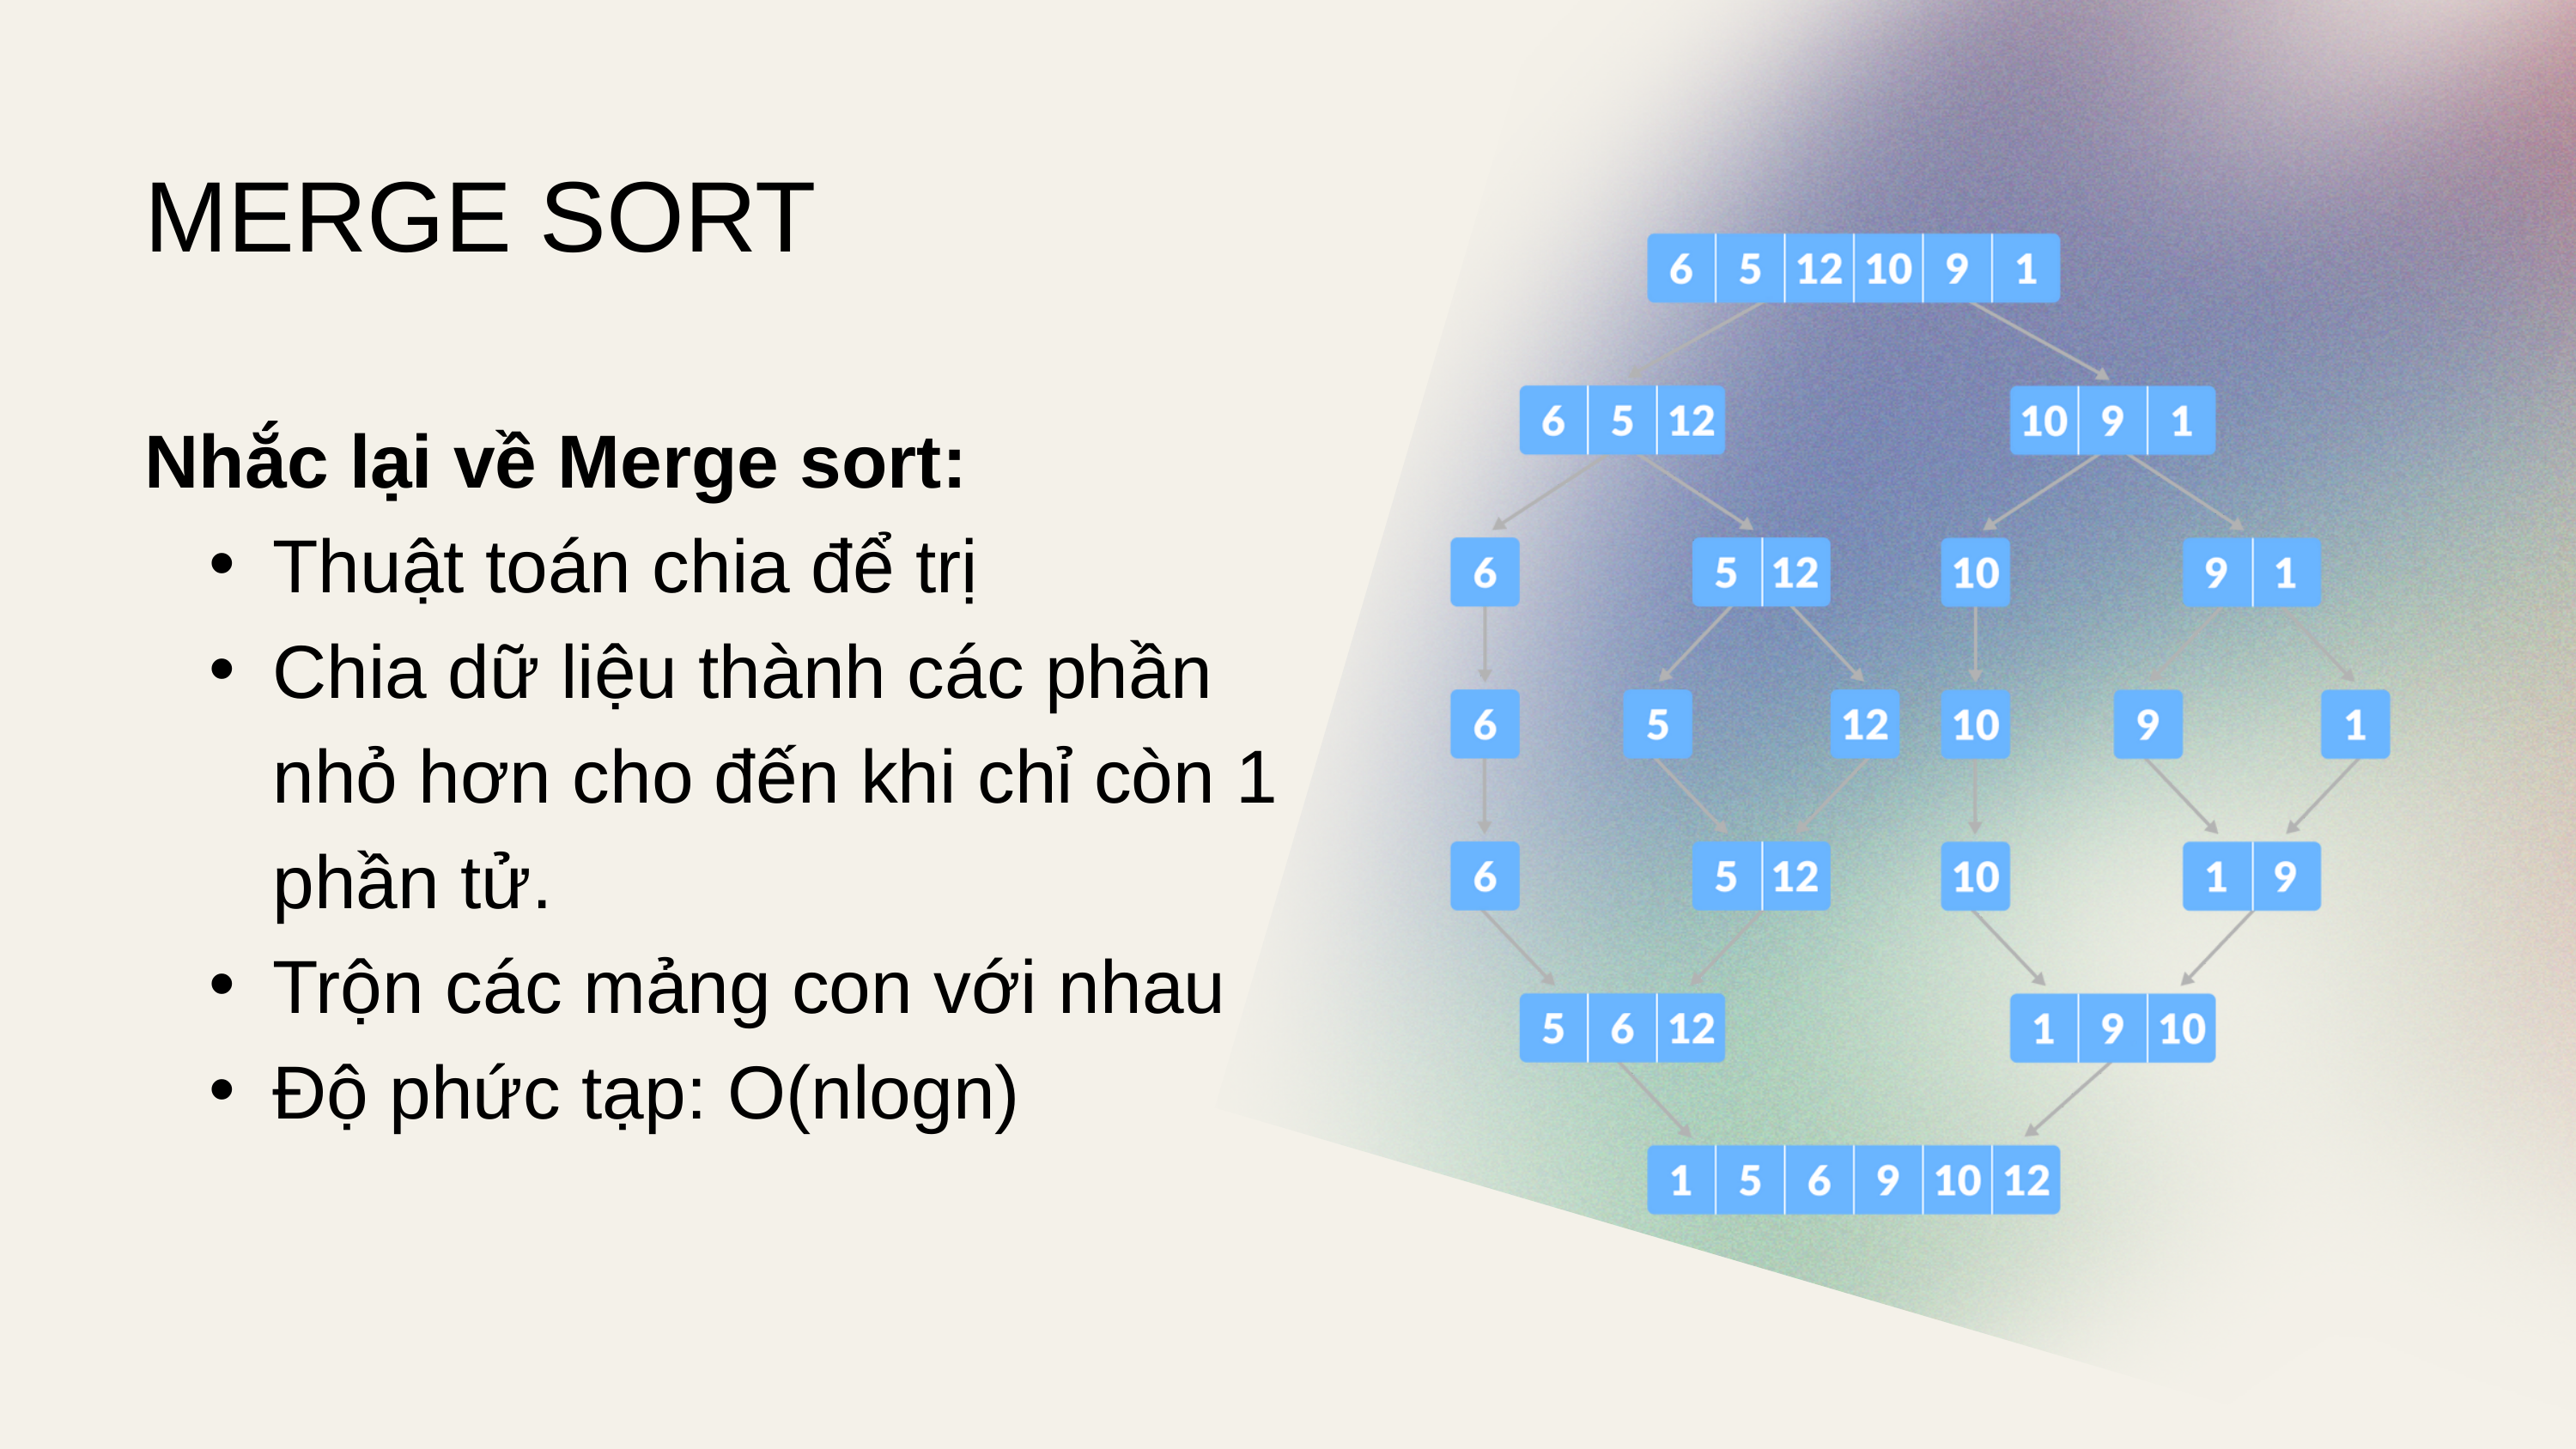

MERGE SORT

Nhắc lại về Merge sort:
Thuật toán chia để trị
Chia dữ liệu thành các phần nhỏ hơn cho đến khi chỉ còn 1 phần tử.
Trộn các mảng con với nhau
Độ phức tạp: O(nlogn)